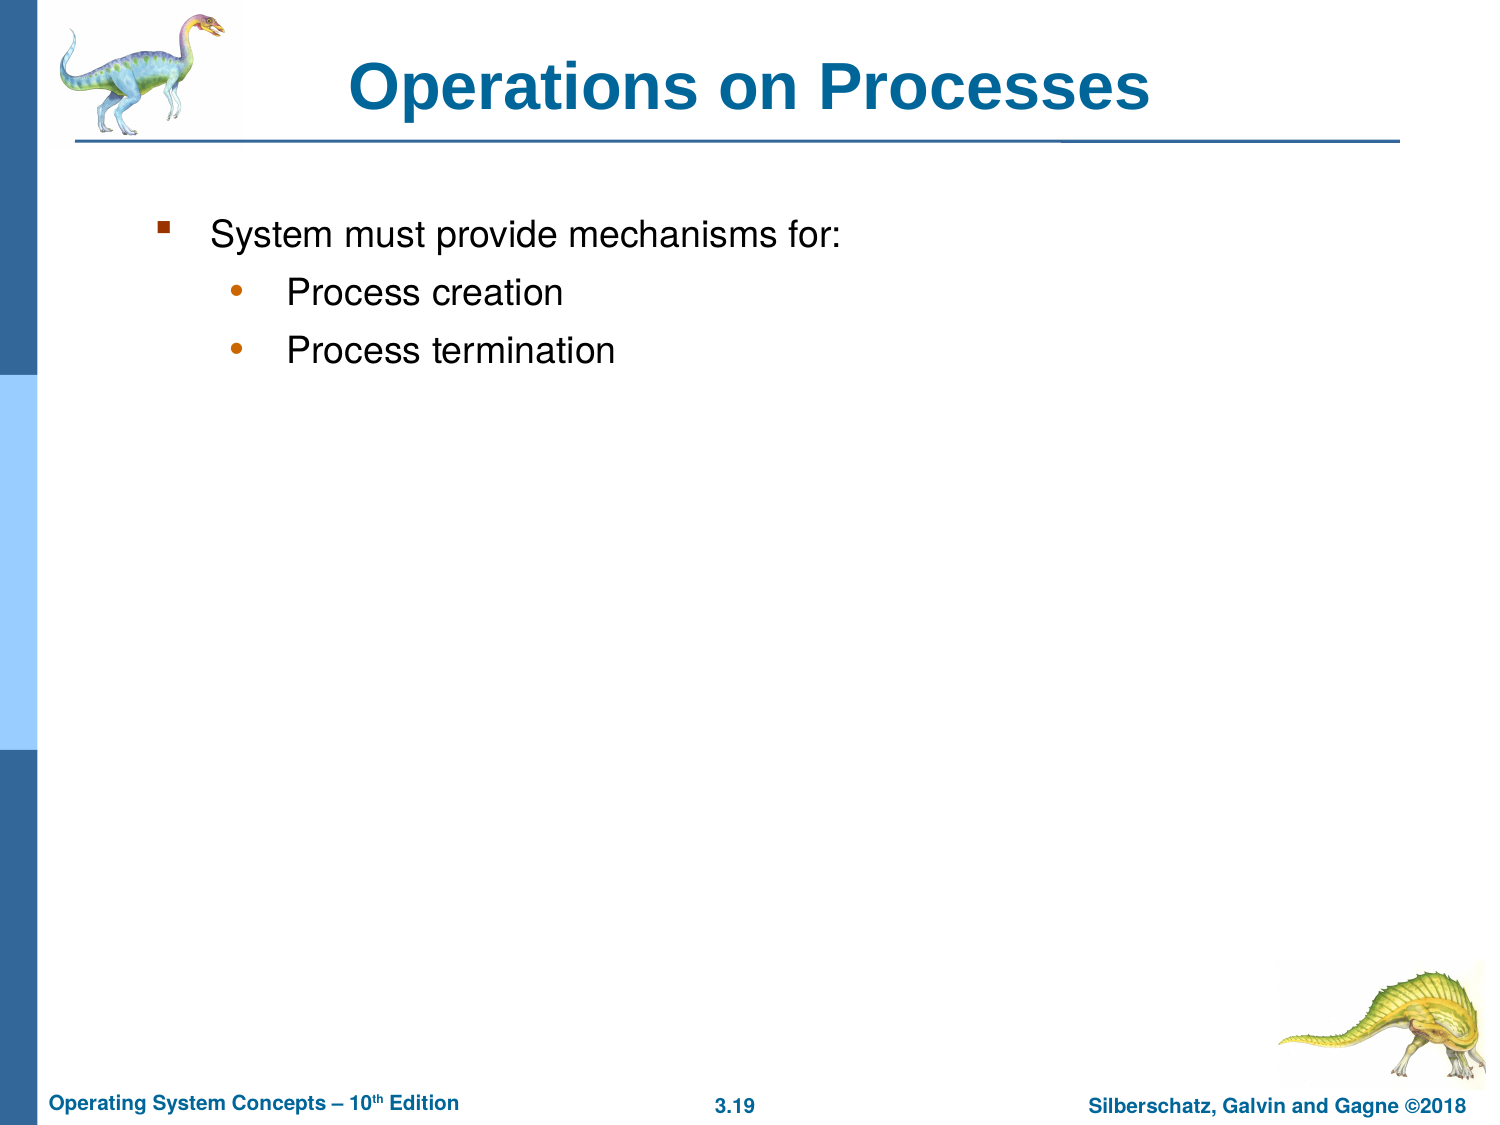

# Operations on Processes
System must provide mechanisms for:
 Process creation
 Process termination